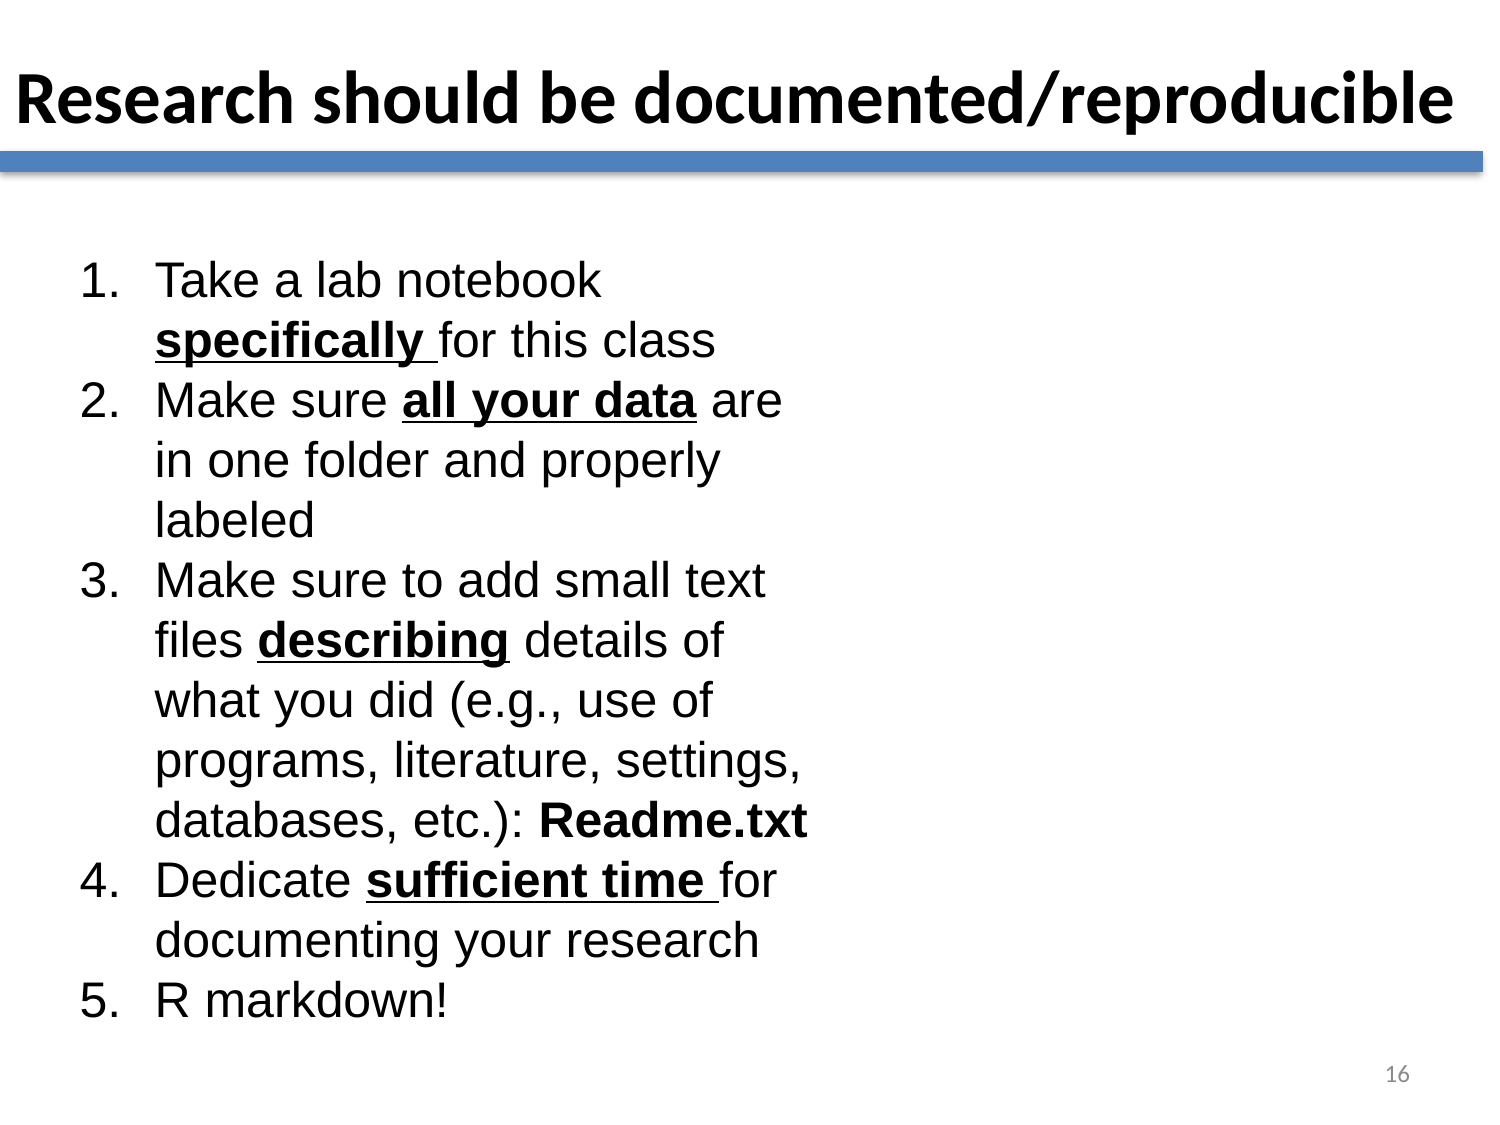

# Research should be documented/reproducible
Take a lab notebook specifically for this class
Make sure all your data are in one folder and properly labeled
Make sure to add small text files describing details of what you did (e.g., use of programs, literature, settings, databases, etc.): Readme.txt
Dedicate sufficient time for documenting your research
R markdown!
16